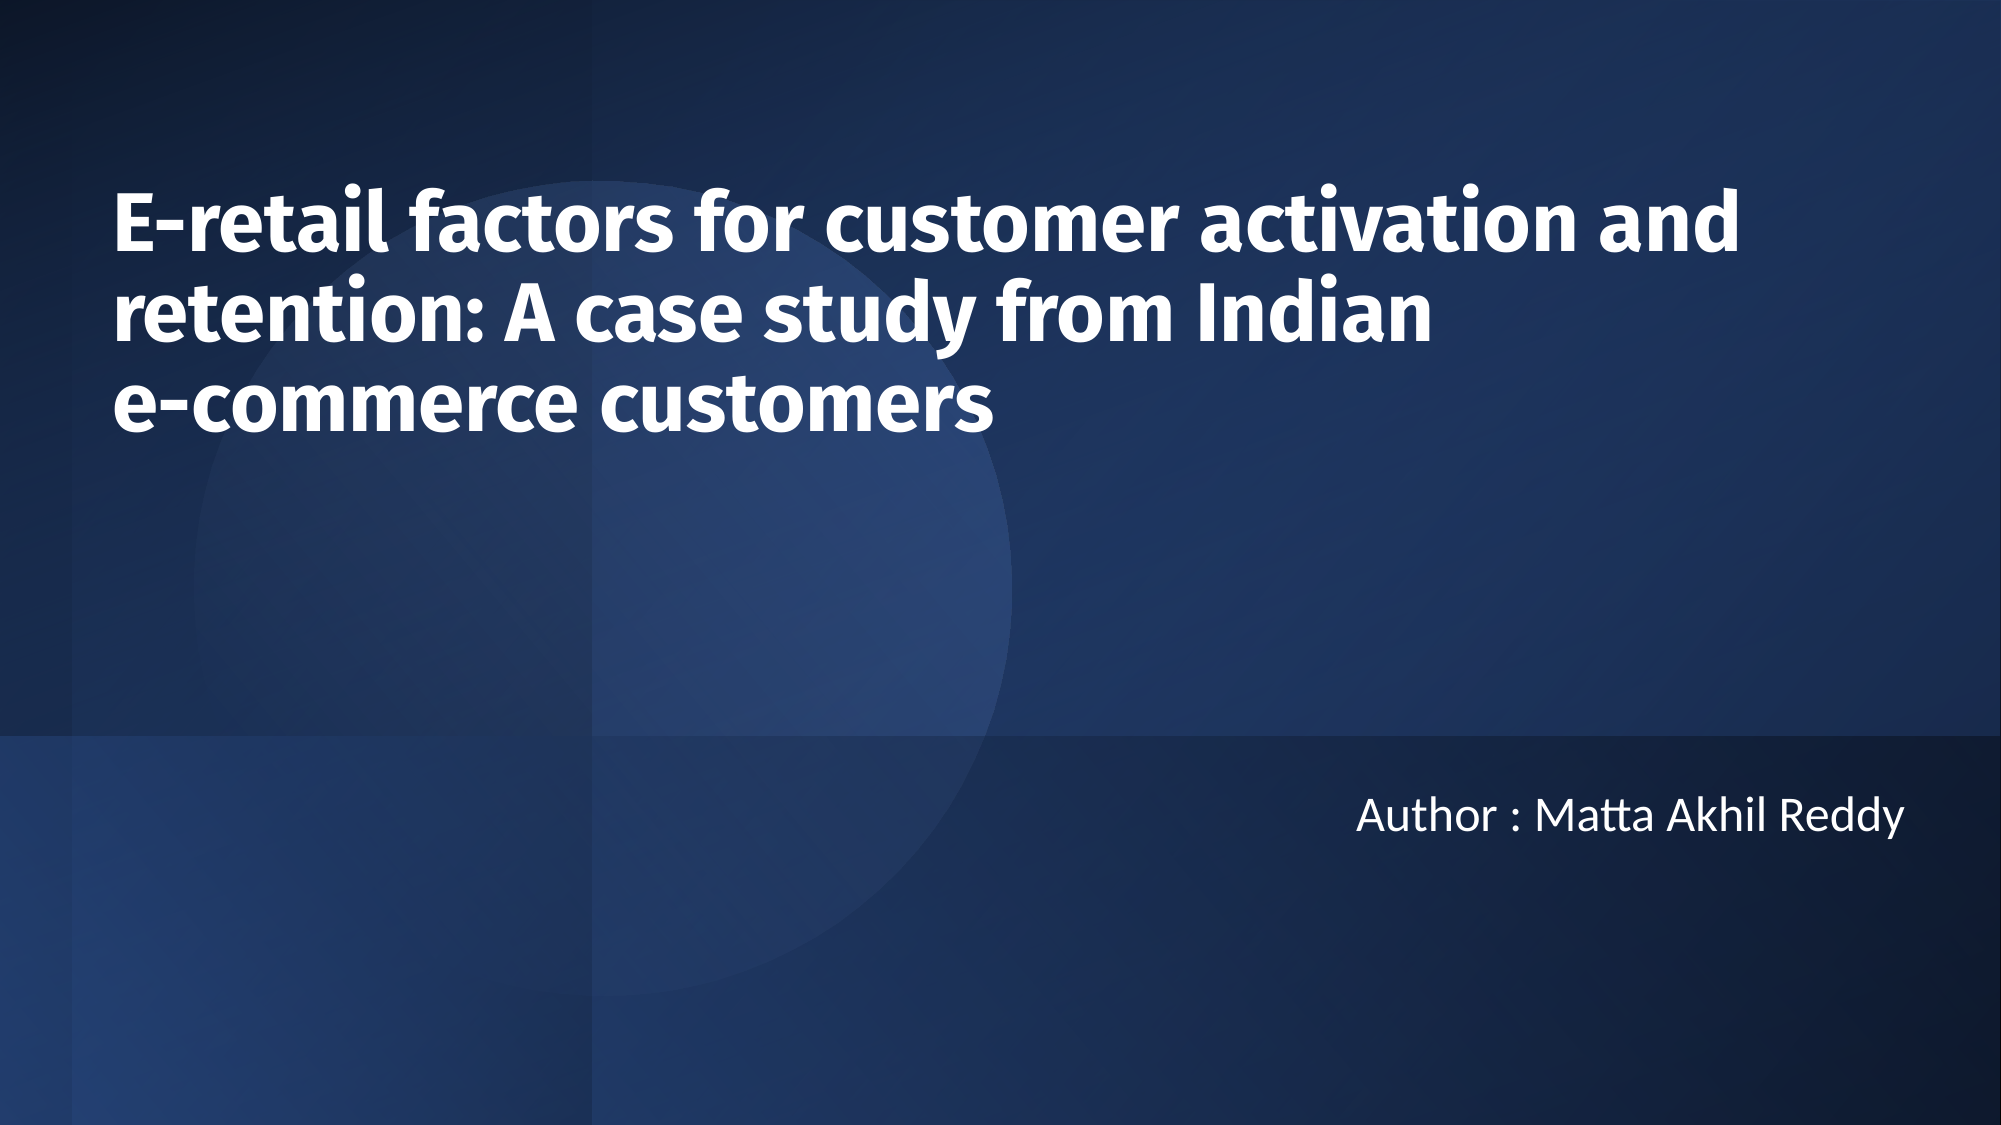

# E-retail factors for customer activation and retention: A case study from Indian  e-commerce customers

Author : Matta Akhil Reddy